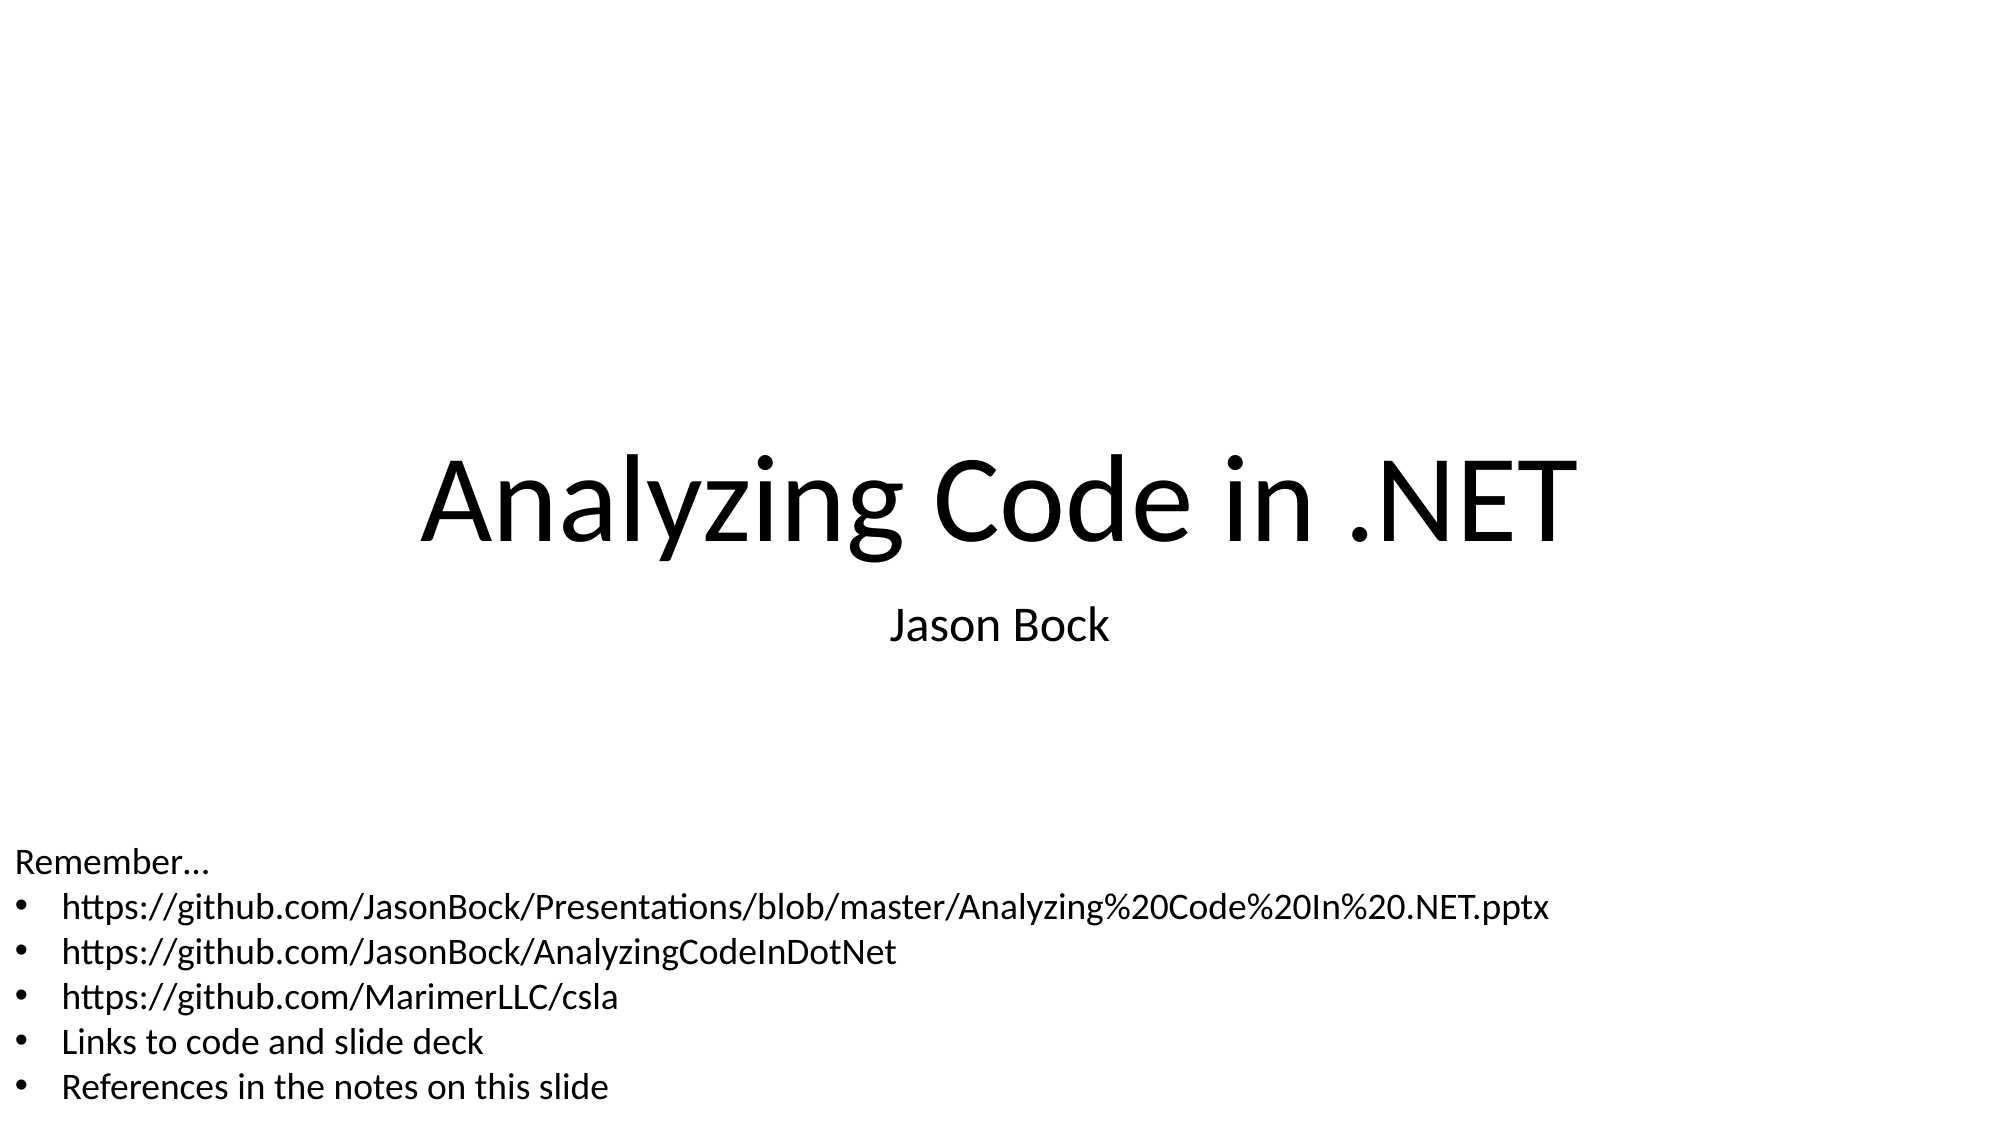

# Analyzing Code in .NET
Jason Bock
Remember…
https://github.com/JasonBock/Presentations/blob/master/Analyzing%20Code%20In%20.NET.pptx
https://github.com/JasonBock/AnalyzingCodeInDotNet
https://github.com/MarimerLLC/csla
Links to code and slide deck
References in the notes on this slide